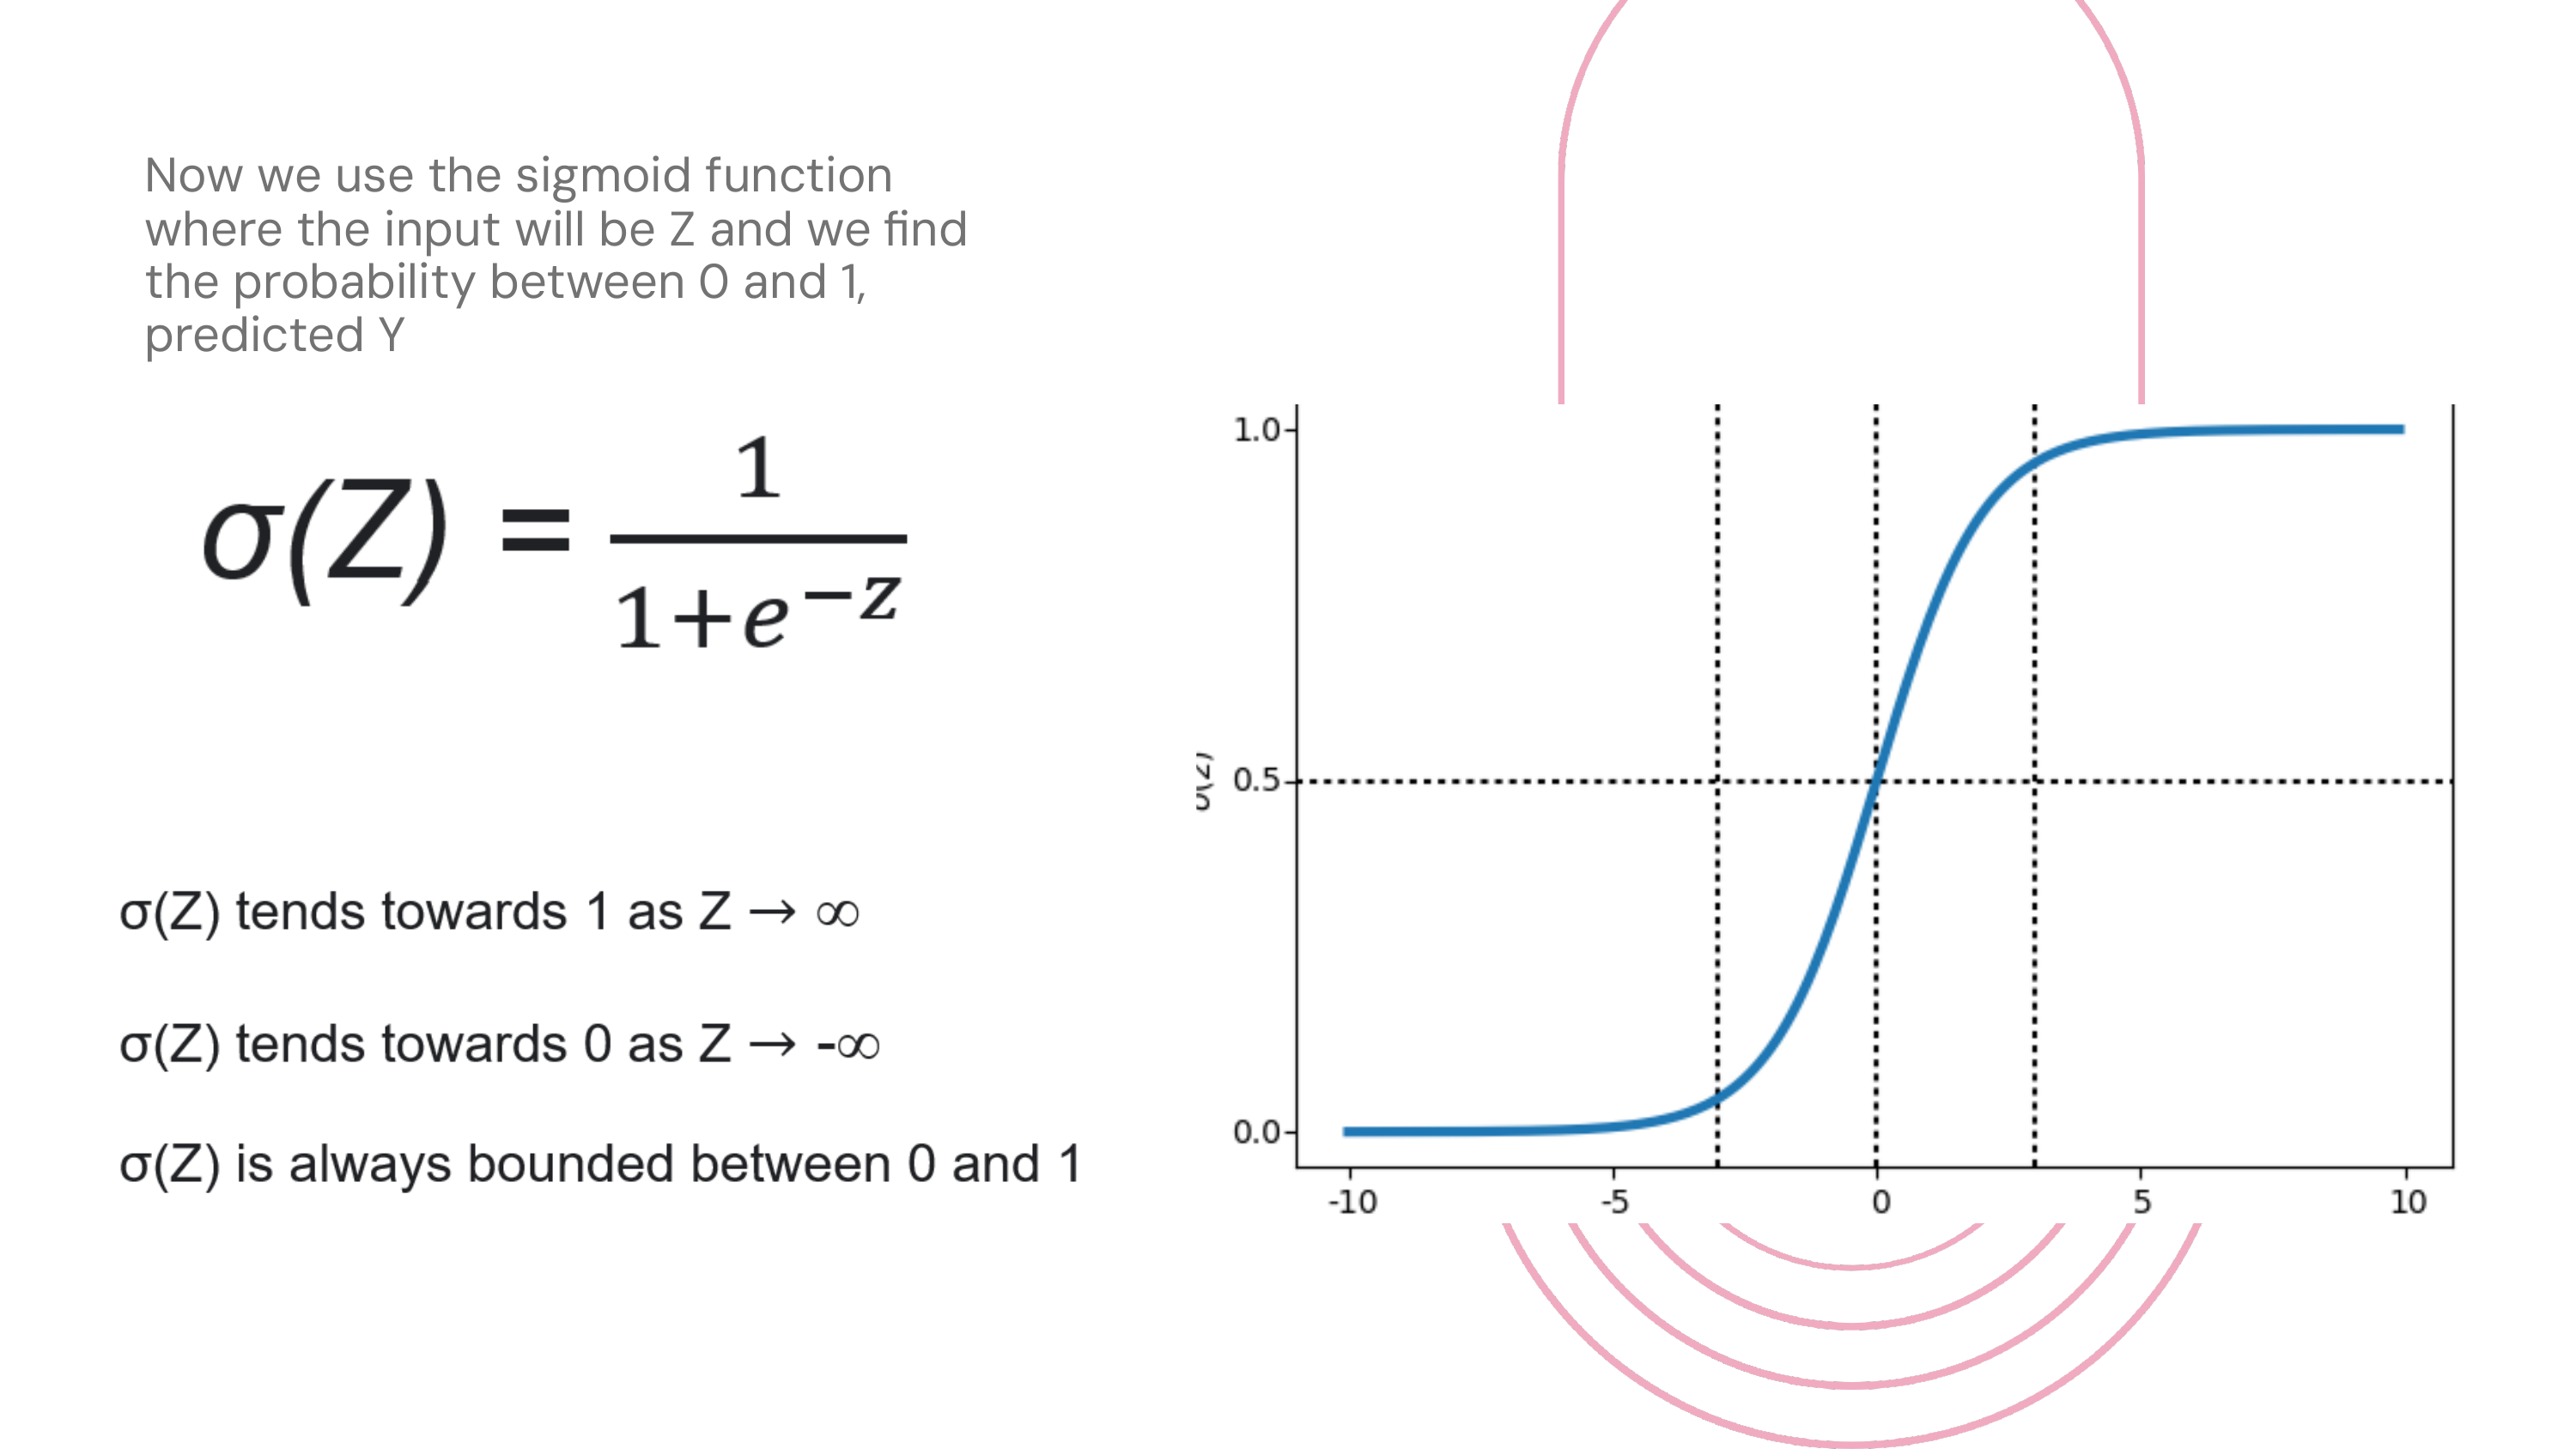

Now we use the sigmoid function where the input will be Z and we find the probability between 0 and 1, predicted Y